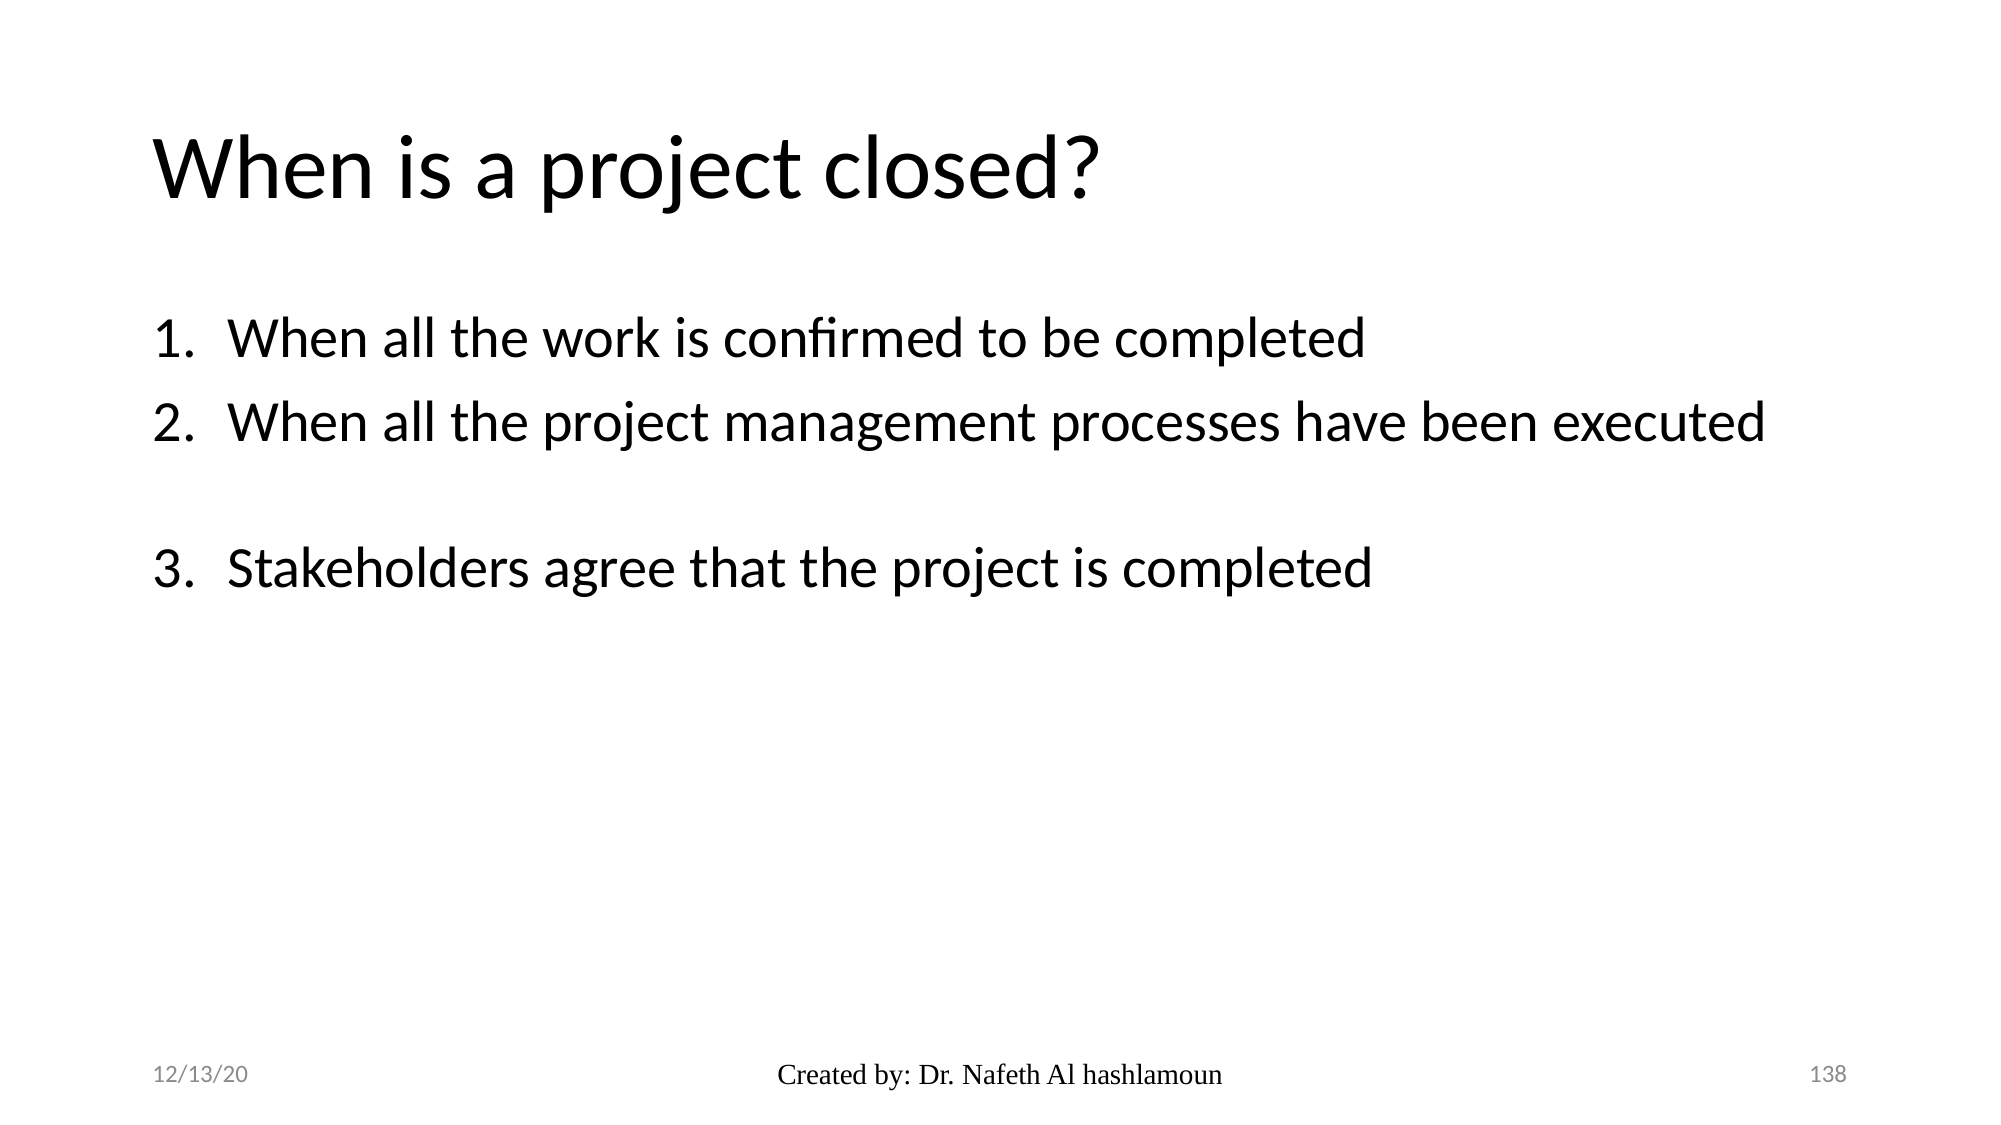

# When is a project closed?
When all the work is confirmed to be completed
When all the project management processes have been executed
Stakeholders agree that the project is completed
12/13/20
Created by: Dr. Nafeth Al hashlamoun
138